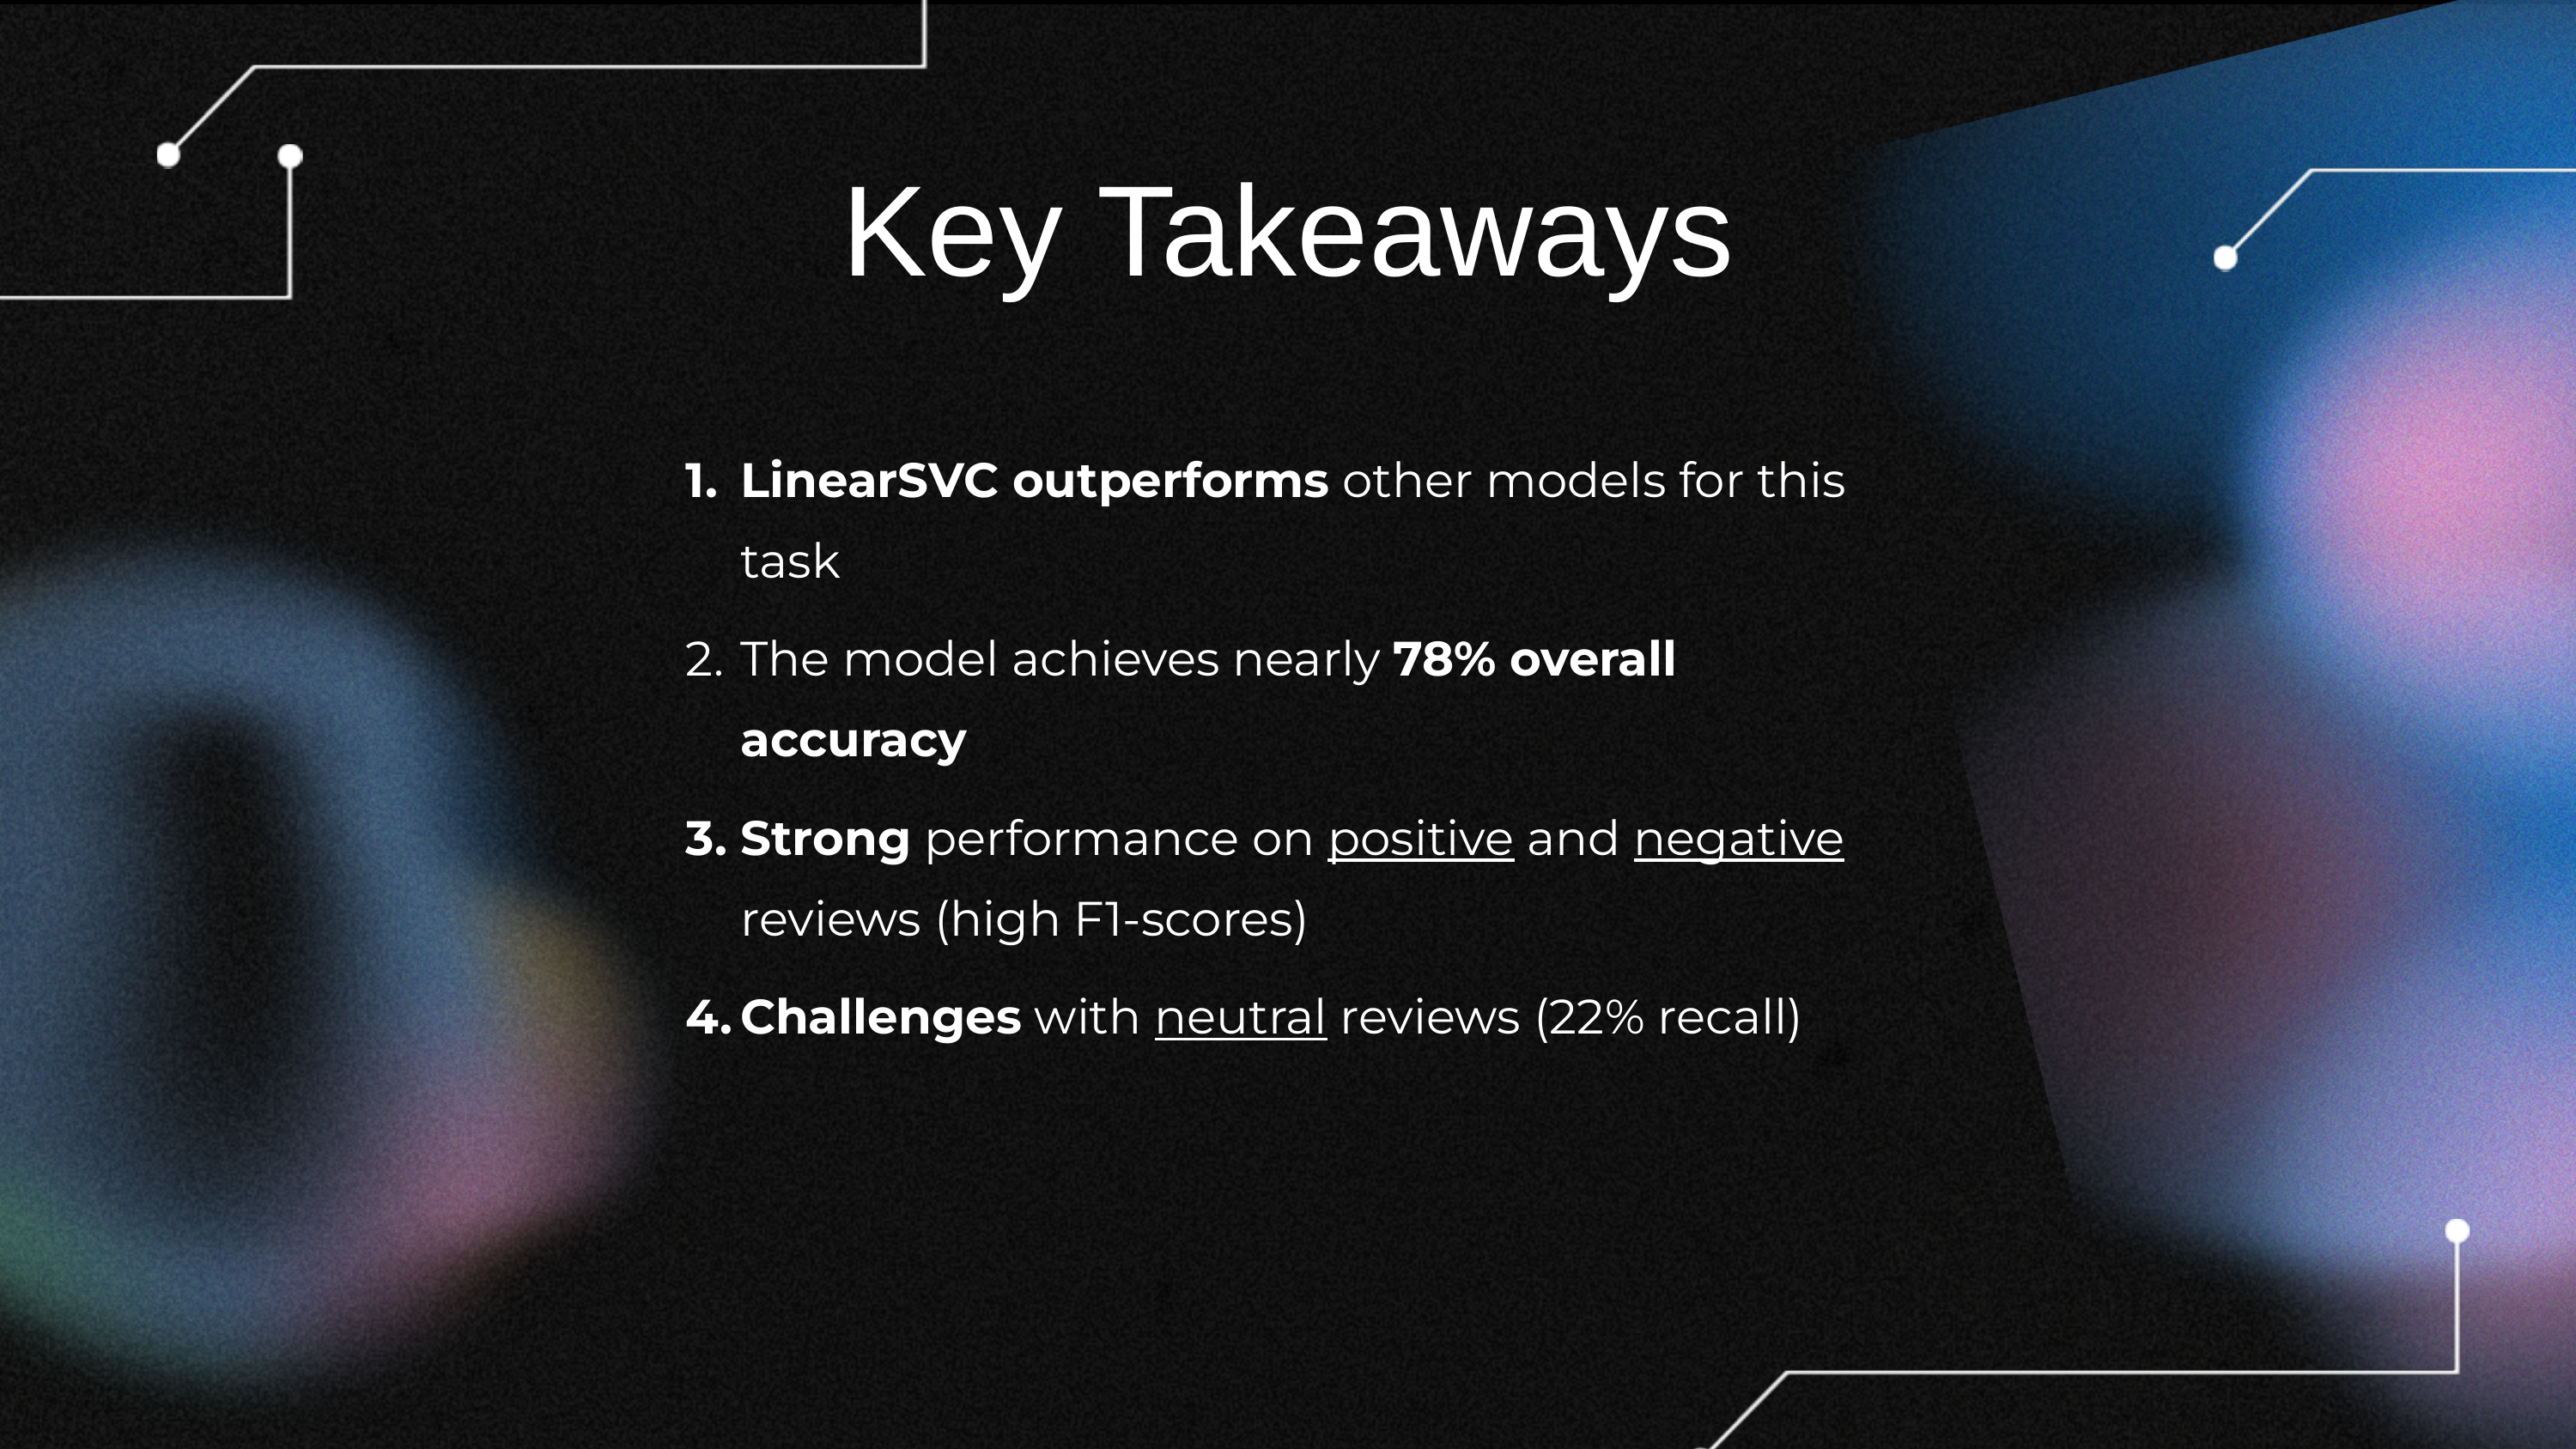

Key Takeaways

LinearSVC outperforms other models for this task
The model achieves nearly 78% overall accuracy
Strong performance on positive and negative reviews (high F1-scores)
Challenges with neutral reviews (22% recall)